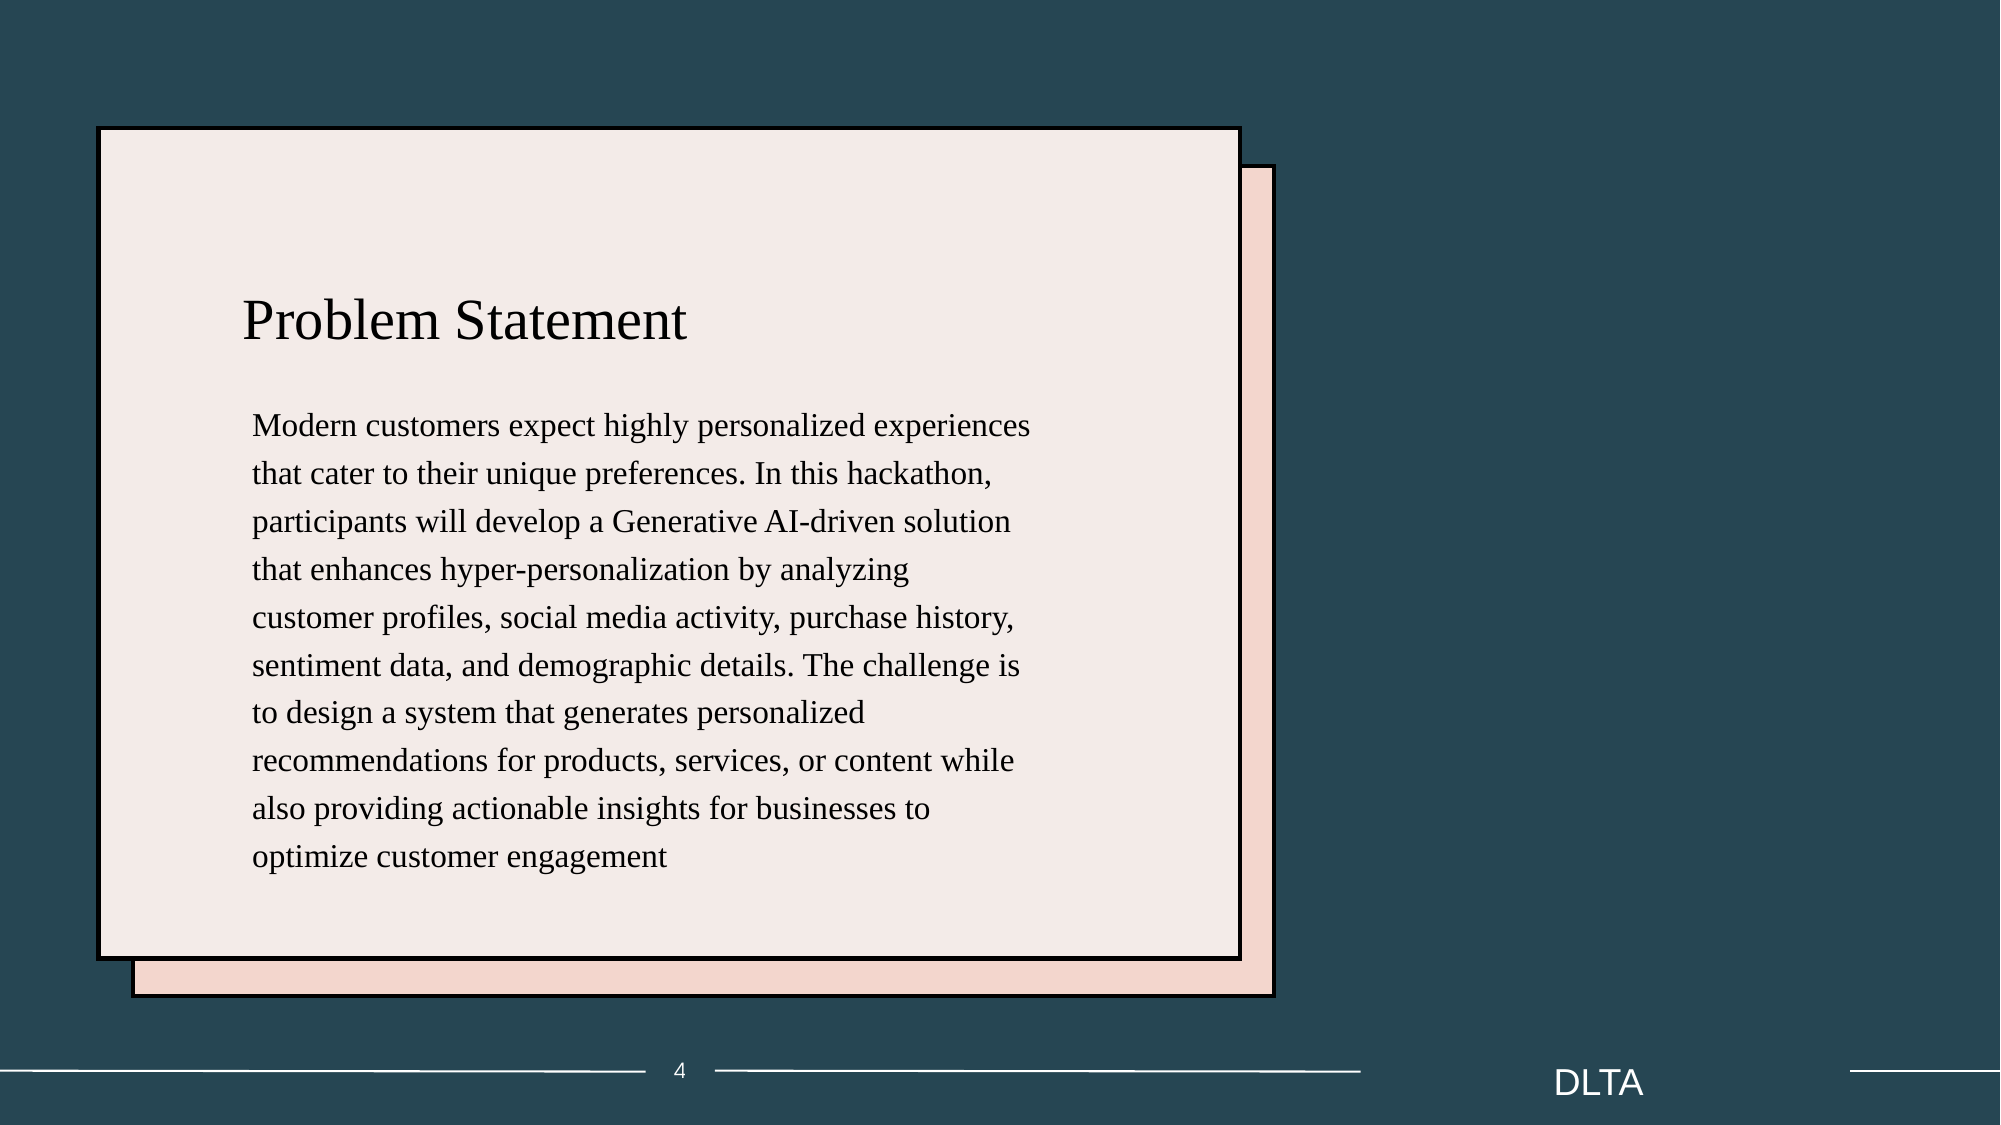

# Problem Statement
Modern customers expect highly personalized experiences that cater to their unique preferences. In this hackathon, participants will develop a Generative AI-driven solution that enhances hyper-personalization by analyzing customer profiles, social media activity, purchase history, sentiment data, and demographic details. The challenge is to design a system that generates personalized recommendations for products, services, or content while also providing actionable insights for businesses to optimize customer engagement

4
DLTA